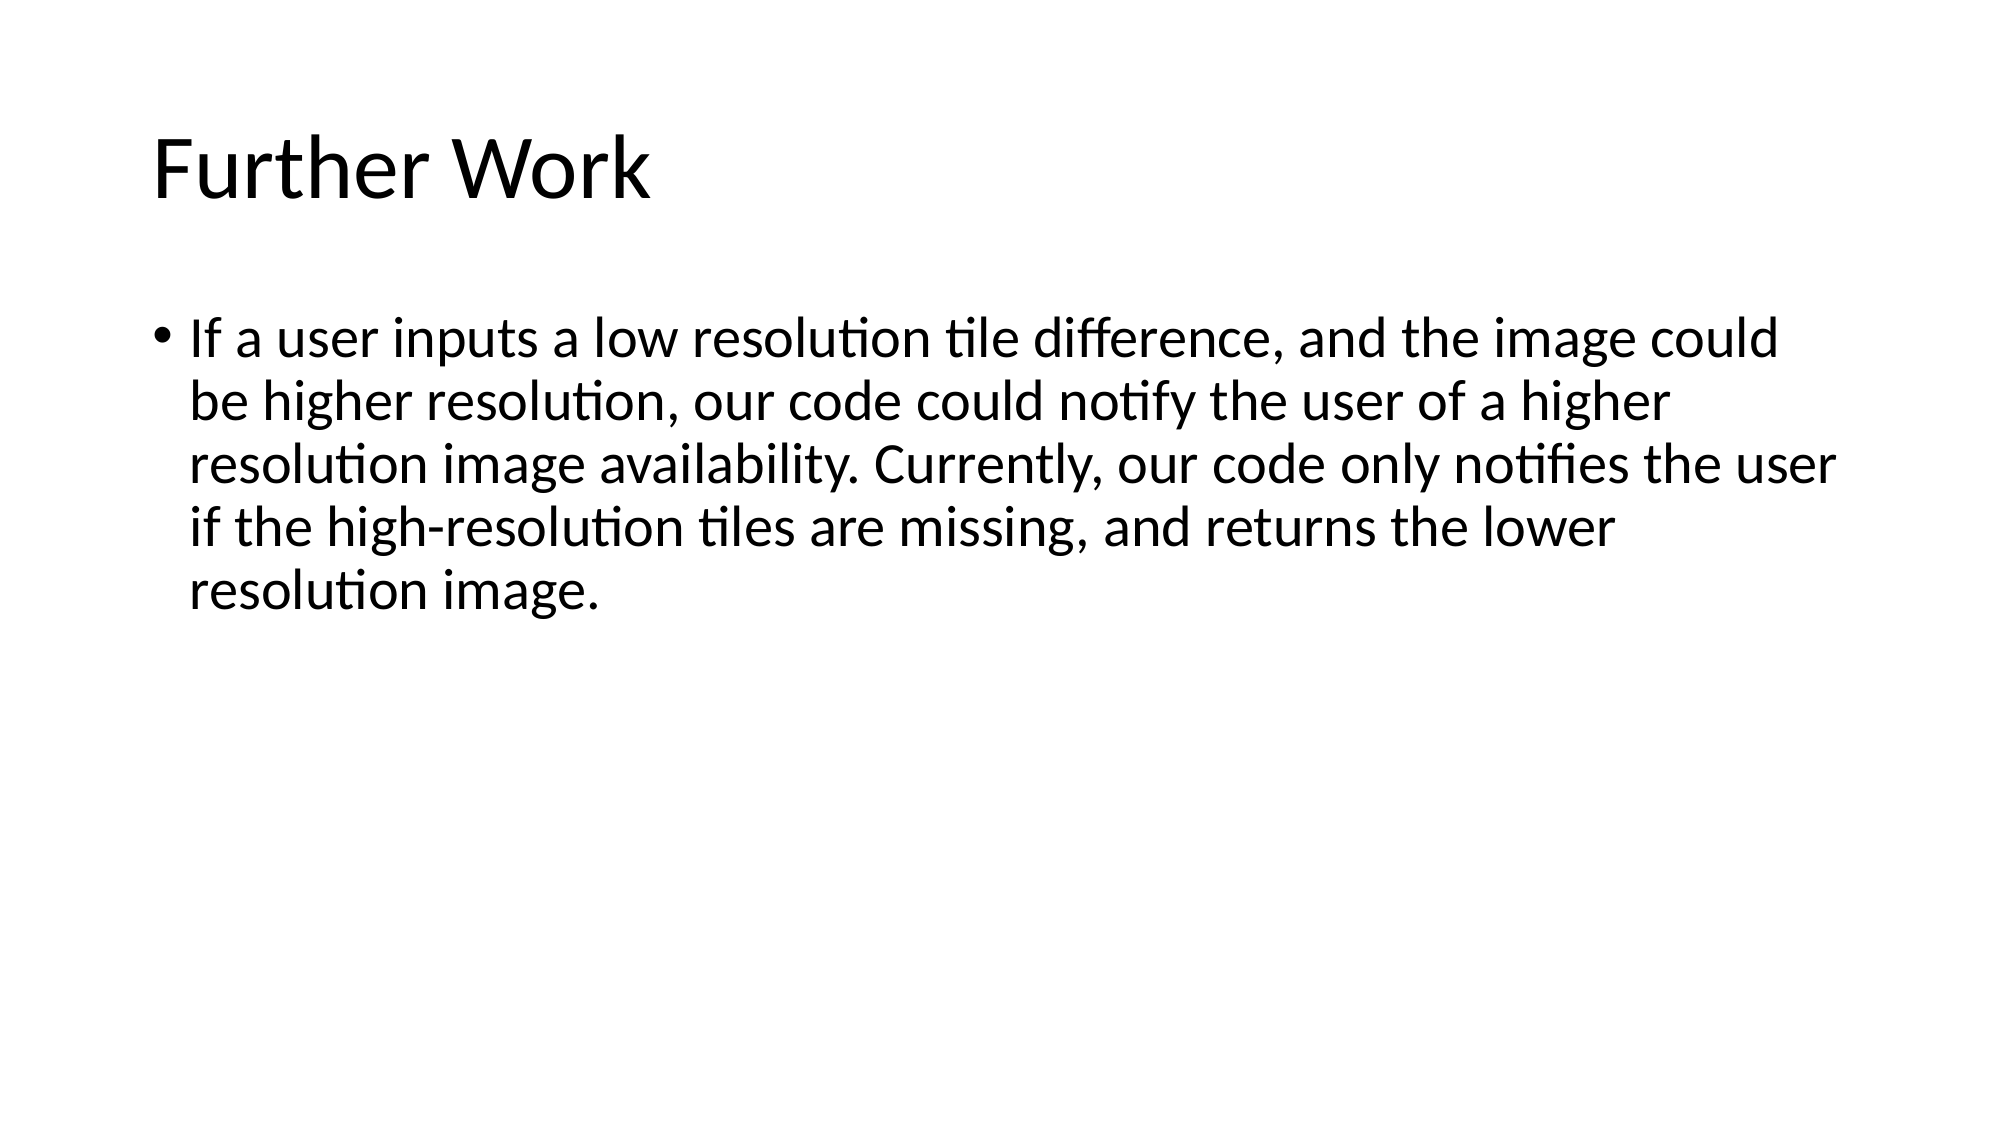

# Further Work
If a user inputs a low resolution tile difference, and the image could be higher resolution, our code could notify the user of a higher resolution image availability. Currently, our code only notifies the user if the high-resolution tiles are missing, and returns the lower resolution image.